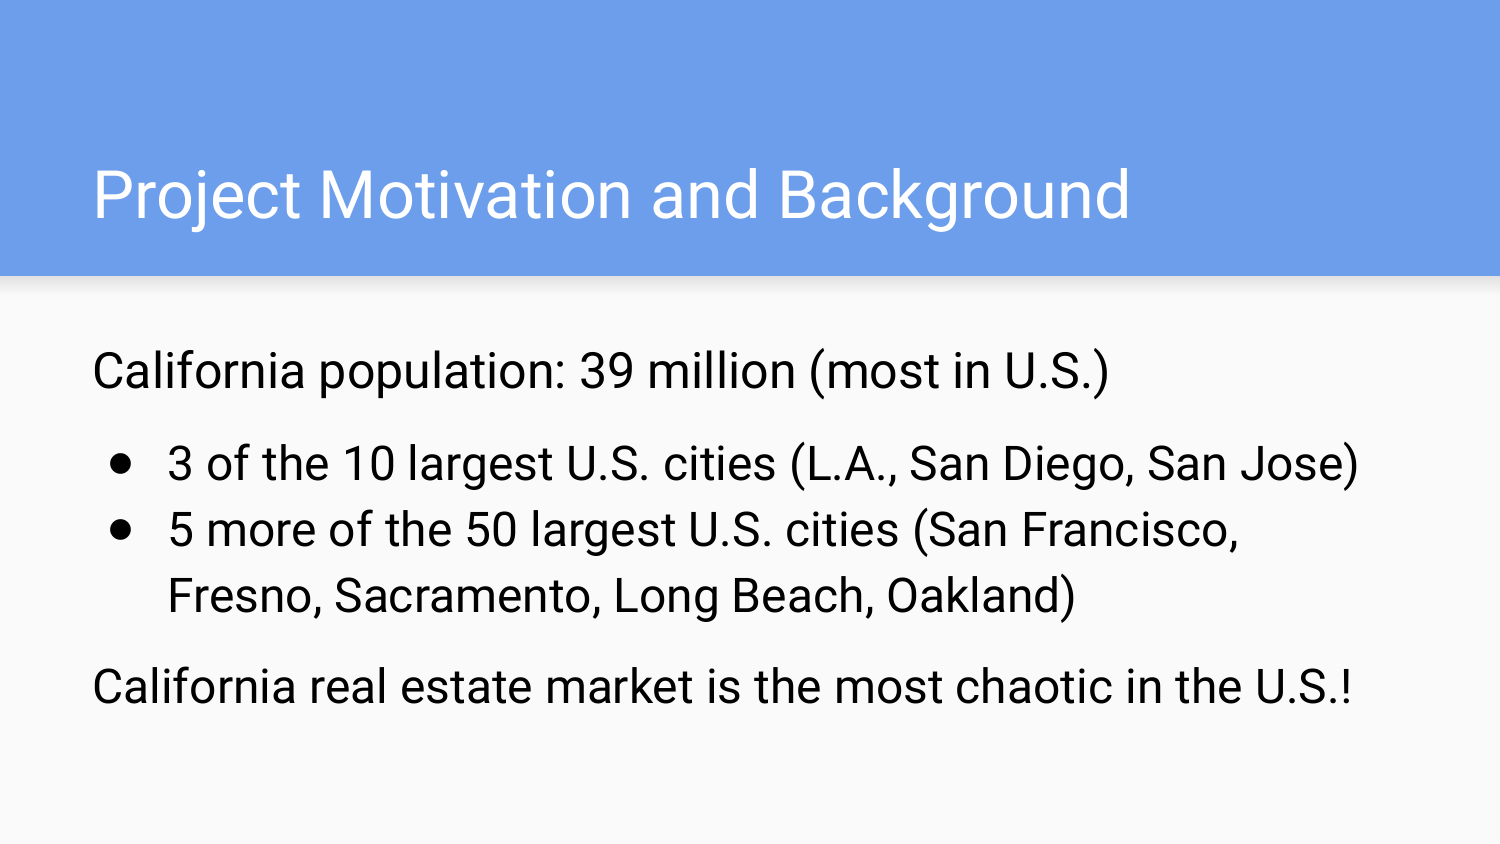

# Project Motivation and Background
California population: 39 million (most in U.S.)
3 of the 10 largest U.S. cities (L.A., San Diego, San Jose)
5 more of the 50 largest U.S. cities (San Francisco, Fresno, Sacramento, Long Beach, Oakland)
California real estate market is the most chaotic in the U.S.!